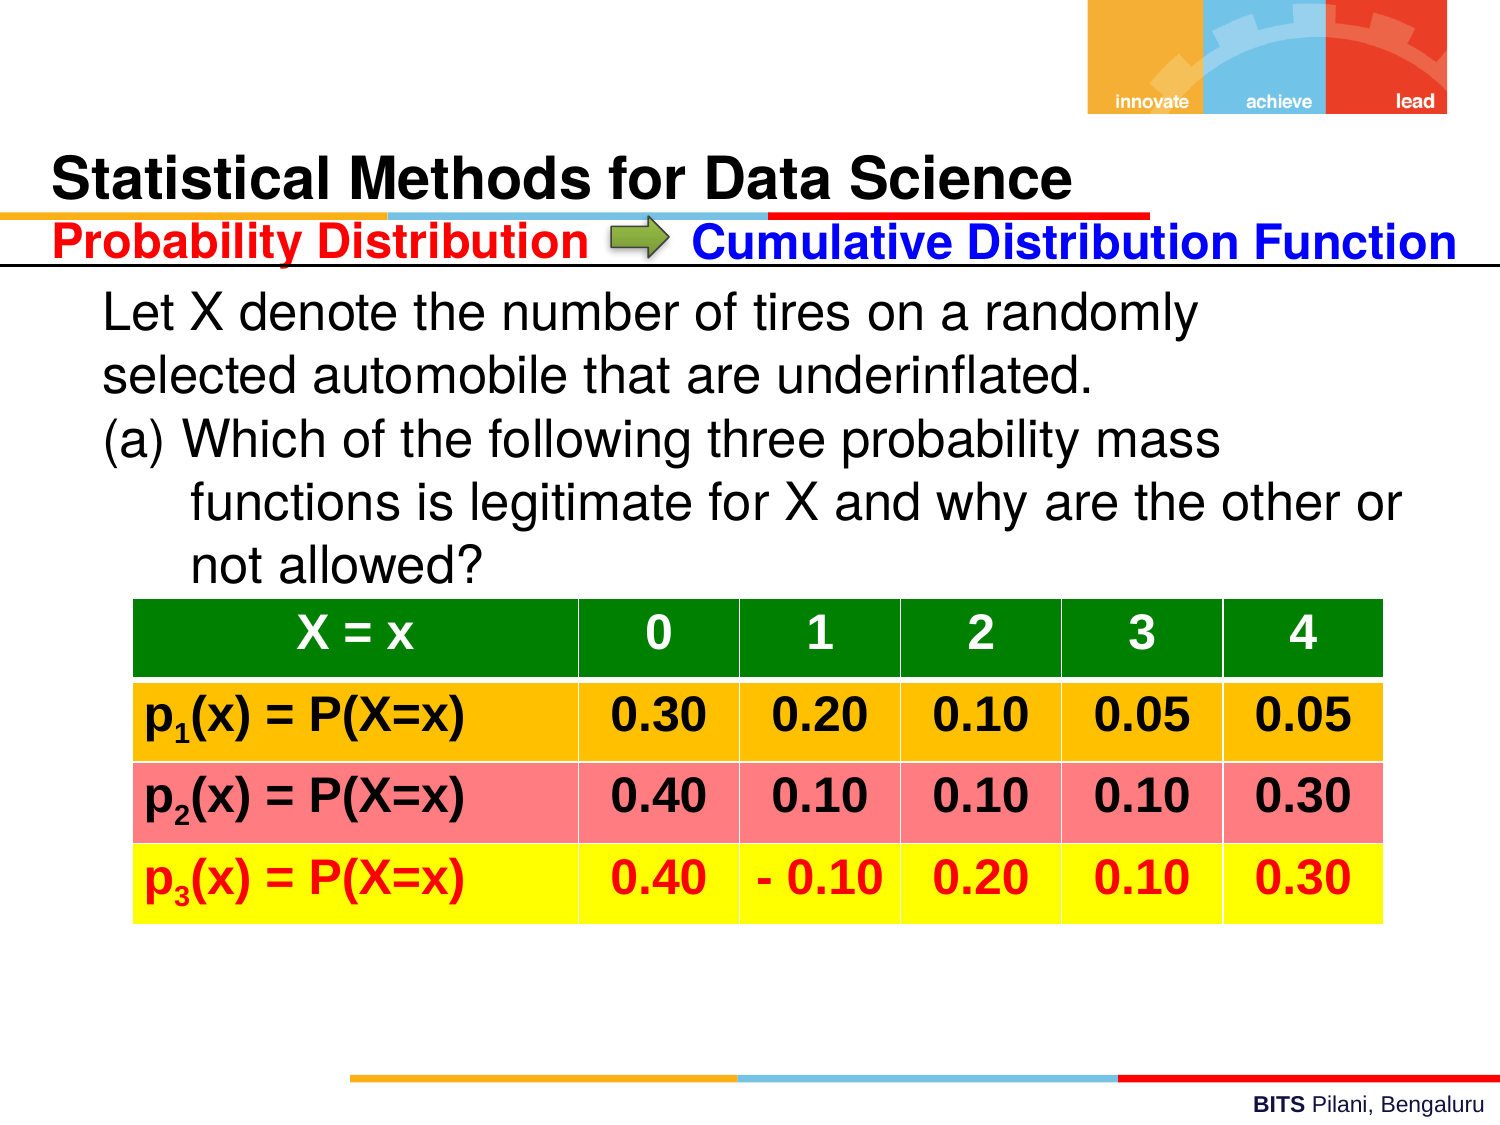

Statistical Methods for Data Science
Probability Distribution

Cumulative Distribution Function

Let X denote the number of tires on a randomly
selected automobile that are underinflated.
(a) Which of the following three probability mass
      functions is legitimate for X and why are the other or
      not allowed?
| X = x | 0 | 1 | 2 | 3 | 4 |
| --- | --- | --- | --- | --- | --- |
| p1(x) = P(X=x) | 0.30 | 0.20 | 0.10 | 0.05 | 0.05 |
| p2(x) = P(X=x) | 0.40 | 0.10 | 0.10 | 0.10 | 0.30 |
| p3(x) = P(X=x) | 0.40 | - 0.10 | 0.20 | 0.10 | 0.30 |